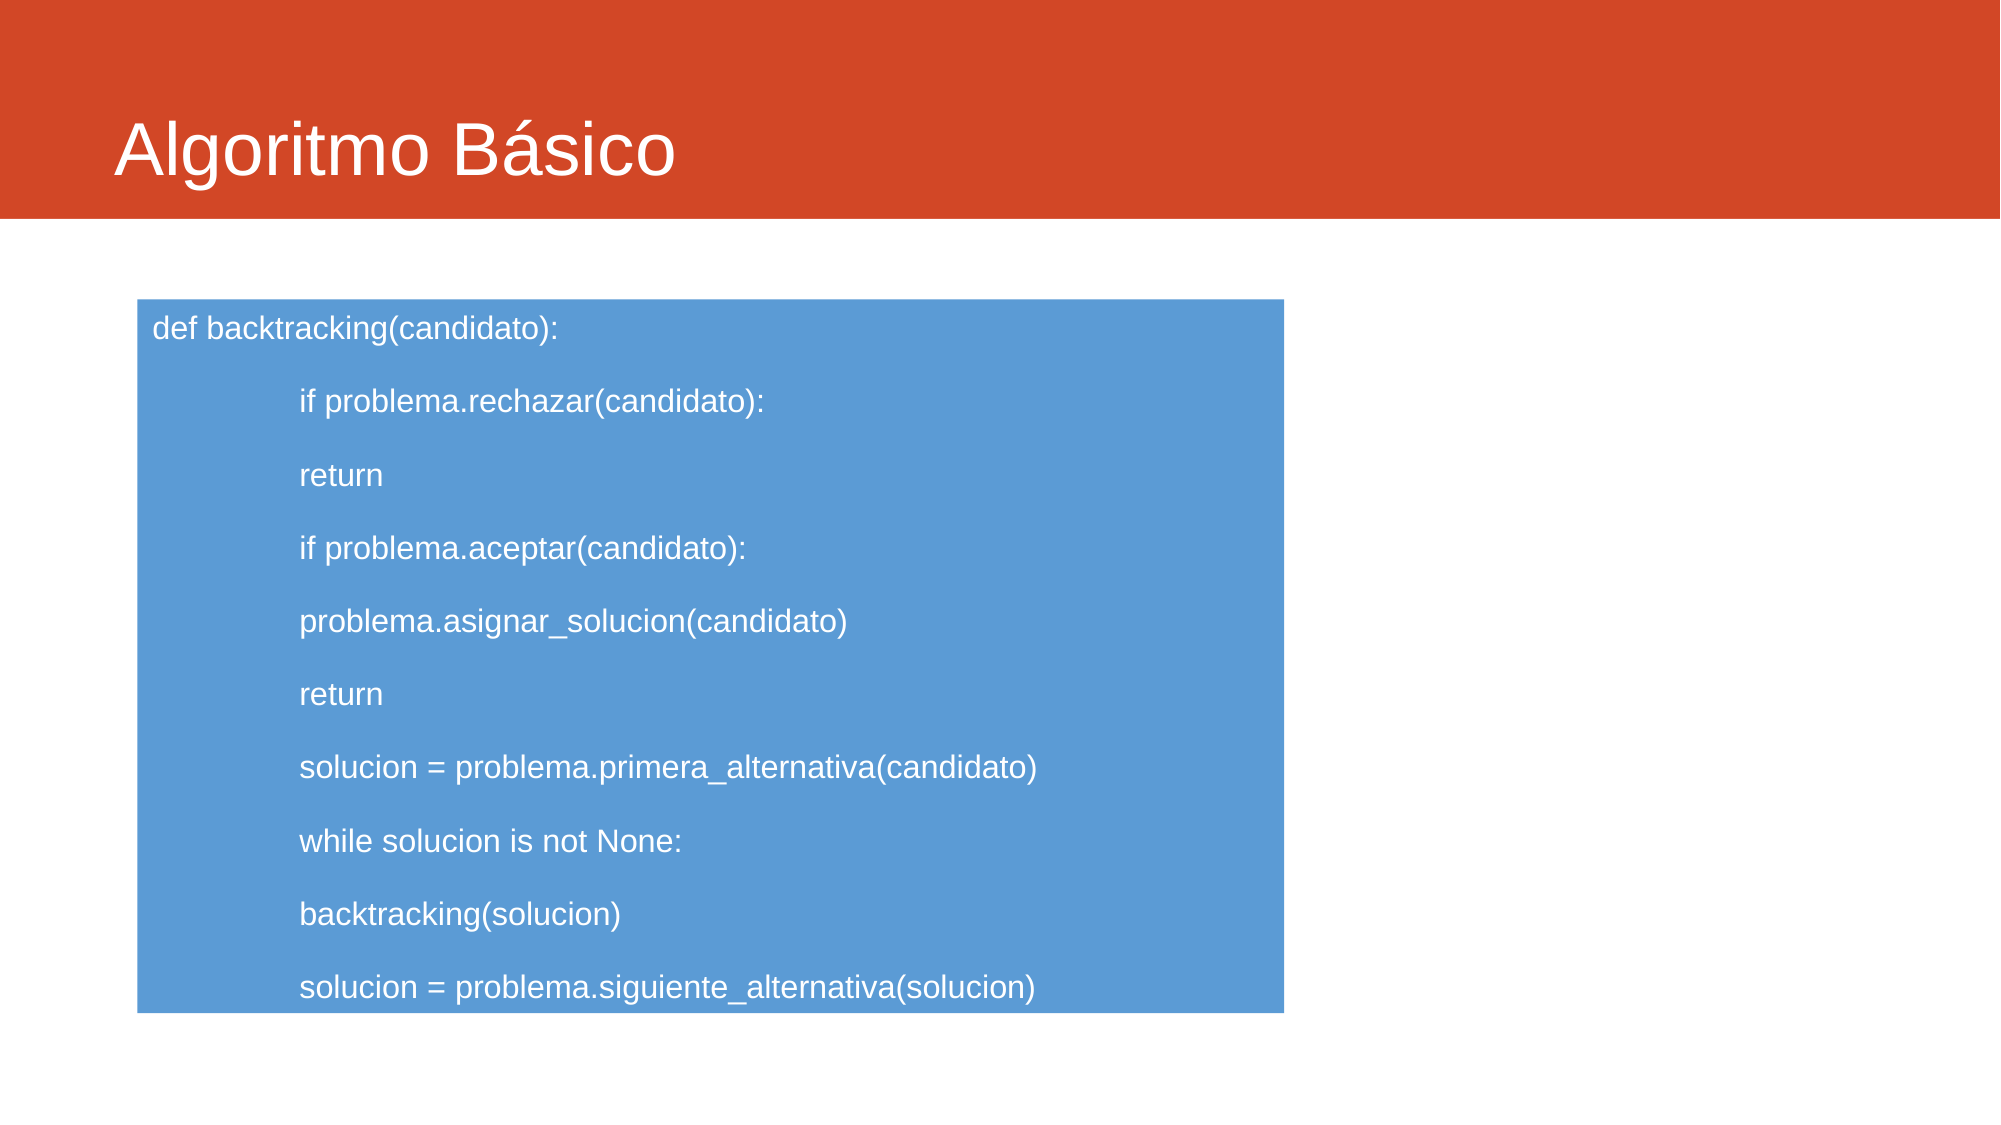

# Algoritmo Básico
def backtracking(candidato):
	if problema.rechazar(candidato):
		return
	if problema.aceptar(candidato):
		problema.asignar_solucion(candidato)
		return
	solucion = problema.primera_alternativa(candidato)
	while solucion is not None:
		backtracking(solucion)
		solucion = problema.siguiente_alternativa(solucion)